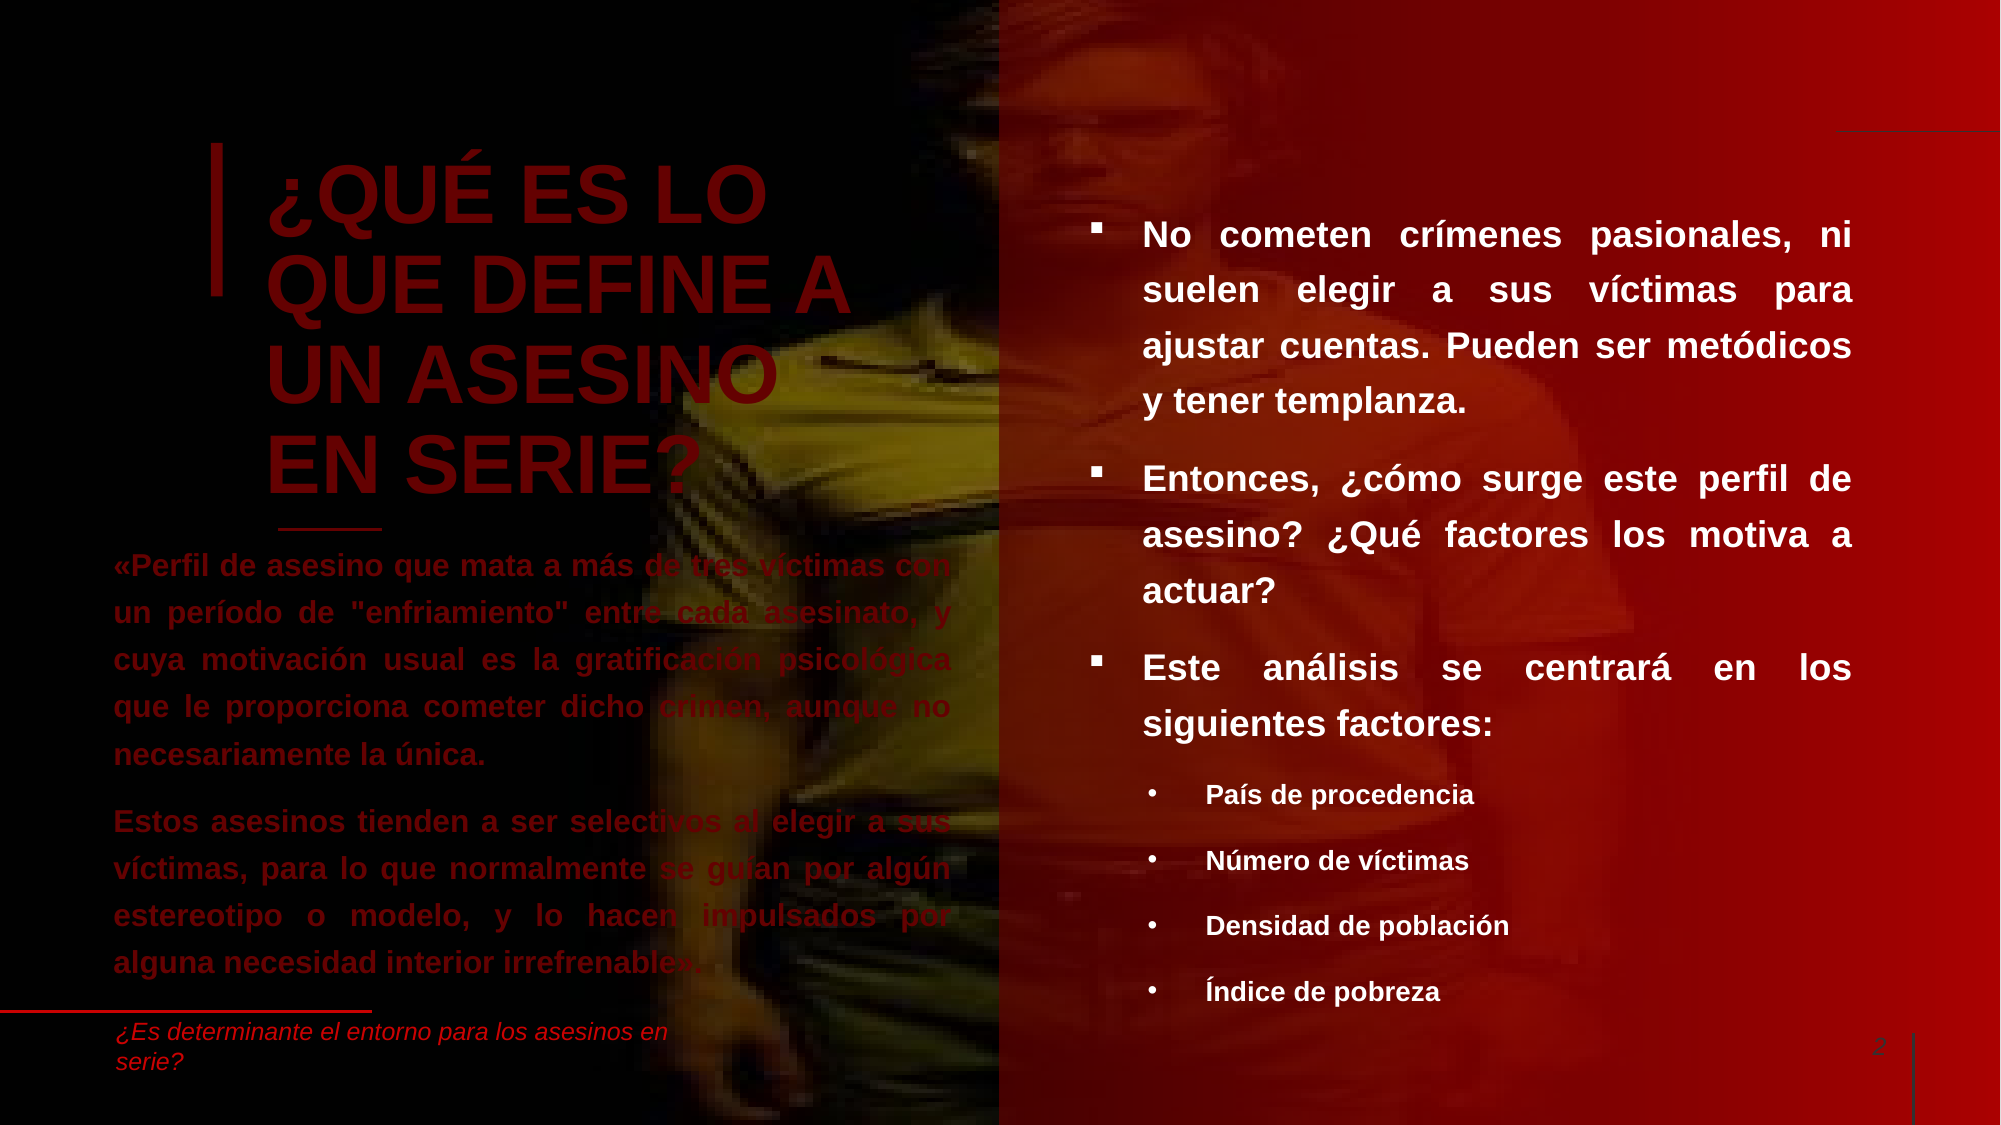

# ¿QUÉ ES LO QUE DEFINE A UN ASESINO EN SERIE?
No cometen crímenes pasionales, ni suelen elegir a sus víctimas para ajustar cuentas. Pueden ser metódicos y tener templanza.
Entonces, ¿cómo surge este perfil de asesino? ¿Qué factores los motiva a actuar?
Este análisis se centrará en los siguientes factores:
País de procedencia
Número de víctimas
Densidad de población
Índice de pobreza
«Perfil de asesino que mata a más de tres víctimas con un período de "enfriamiento" entre cada asesinato,​ y cuya motivación usual es la gratificación psicológica que le proporciona cometer dicho crimen, aunque no necesariamente la única.
Estos asesinos tienden a ser selectivos al elegir a sus víctimas, para lo que normalmente se guían por algún estereotipo o modelo, y lo hacen impulsados por alguna necesidad interior irrefrenable».
¿Es determinante el entorno para los asesinos en serie?
2